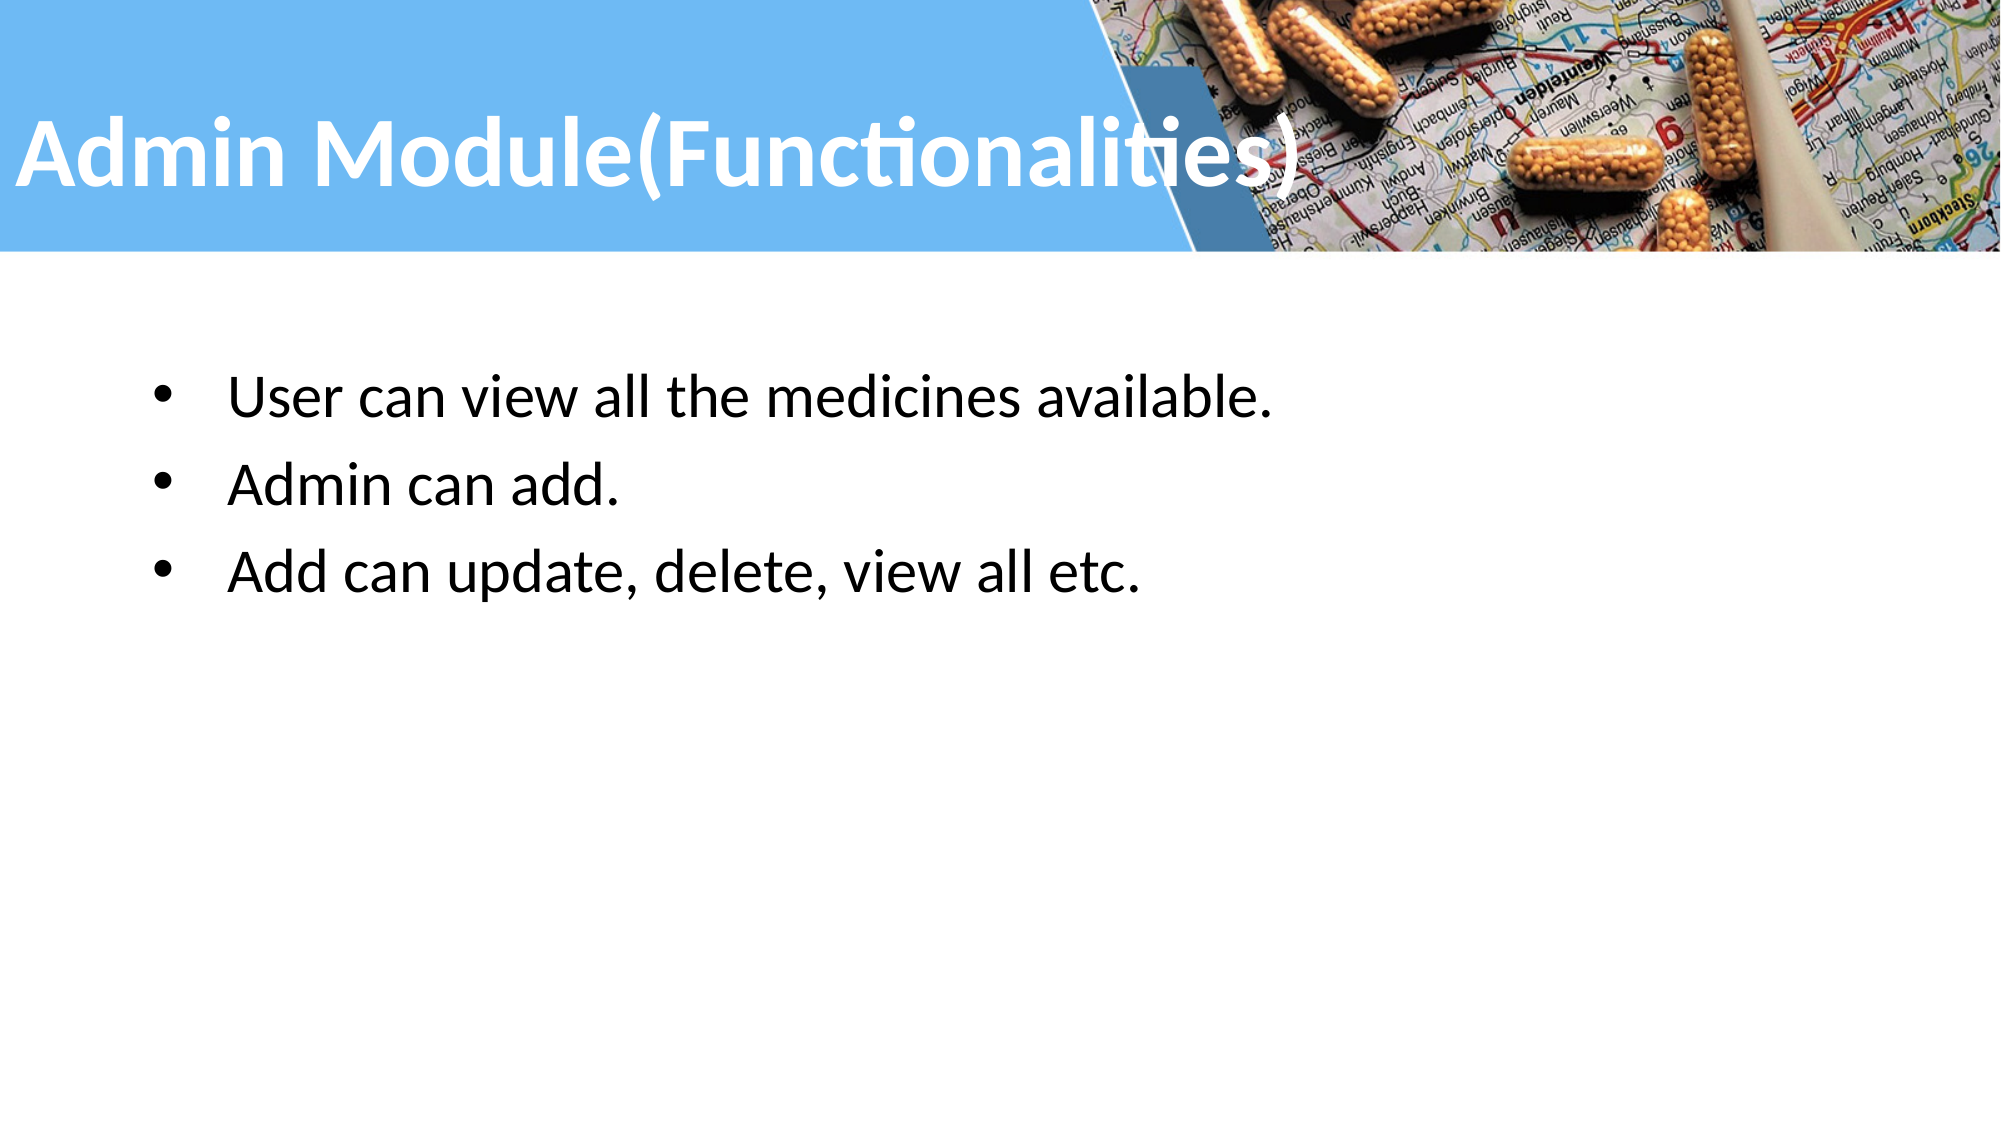

# Admin Module(Functionalities)
User can view all the medicines available.
Admin can add.
Add can update, delete, view all etc.